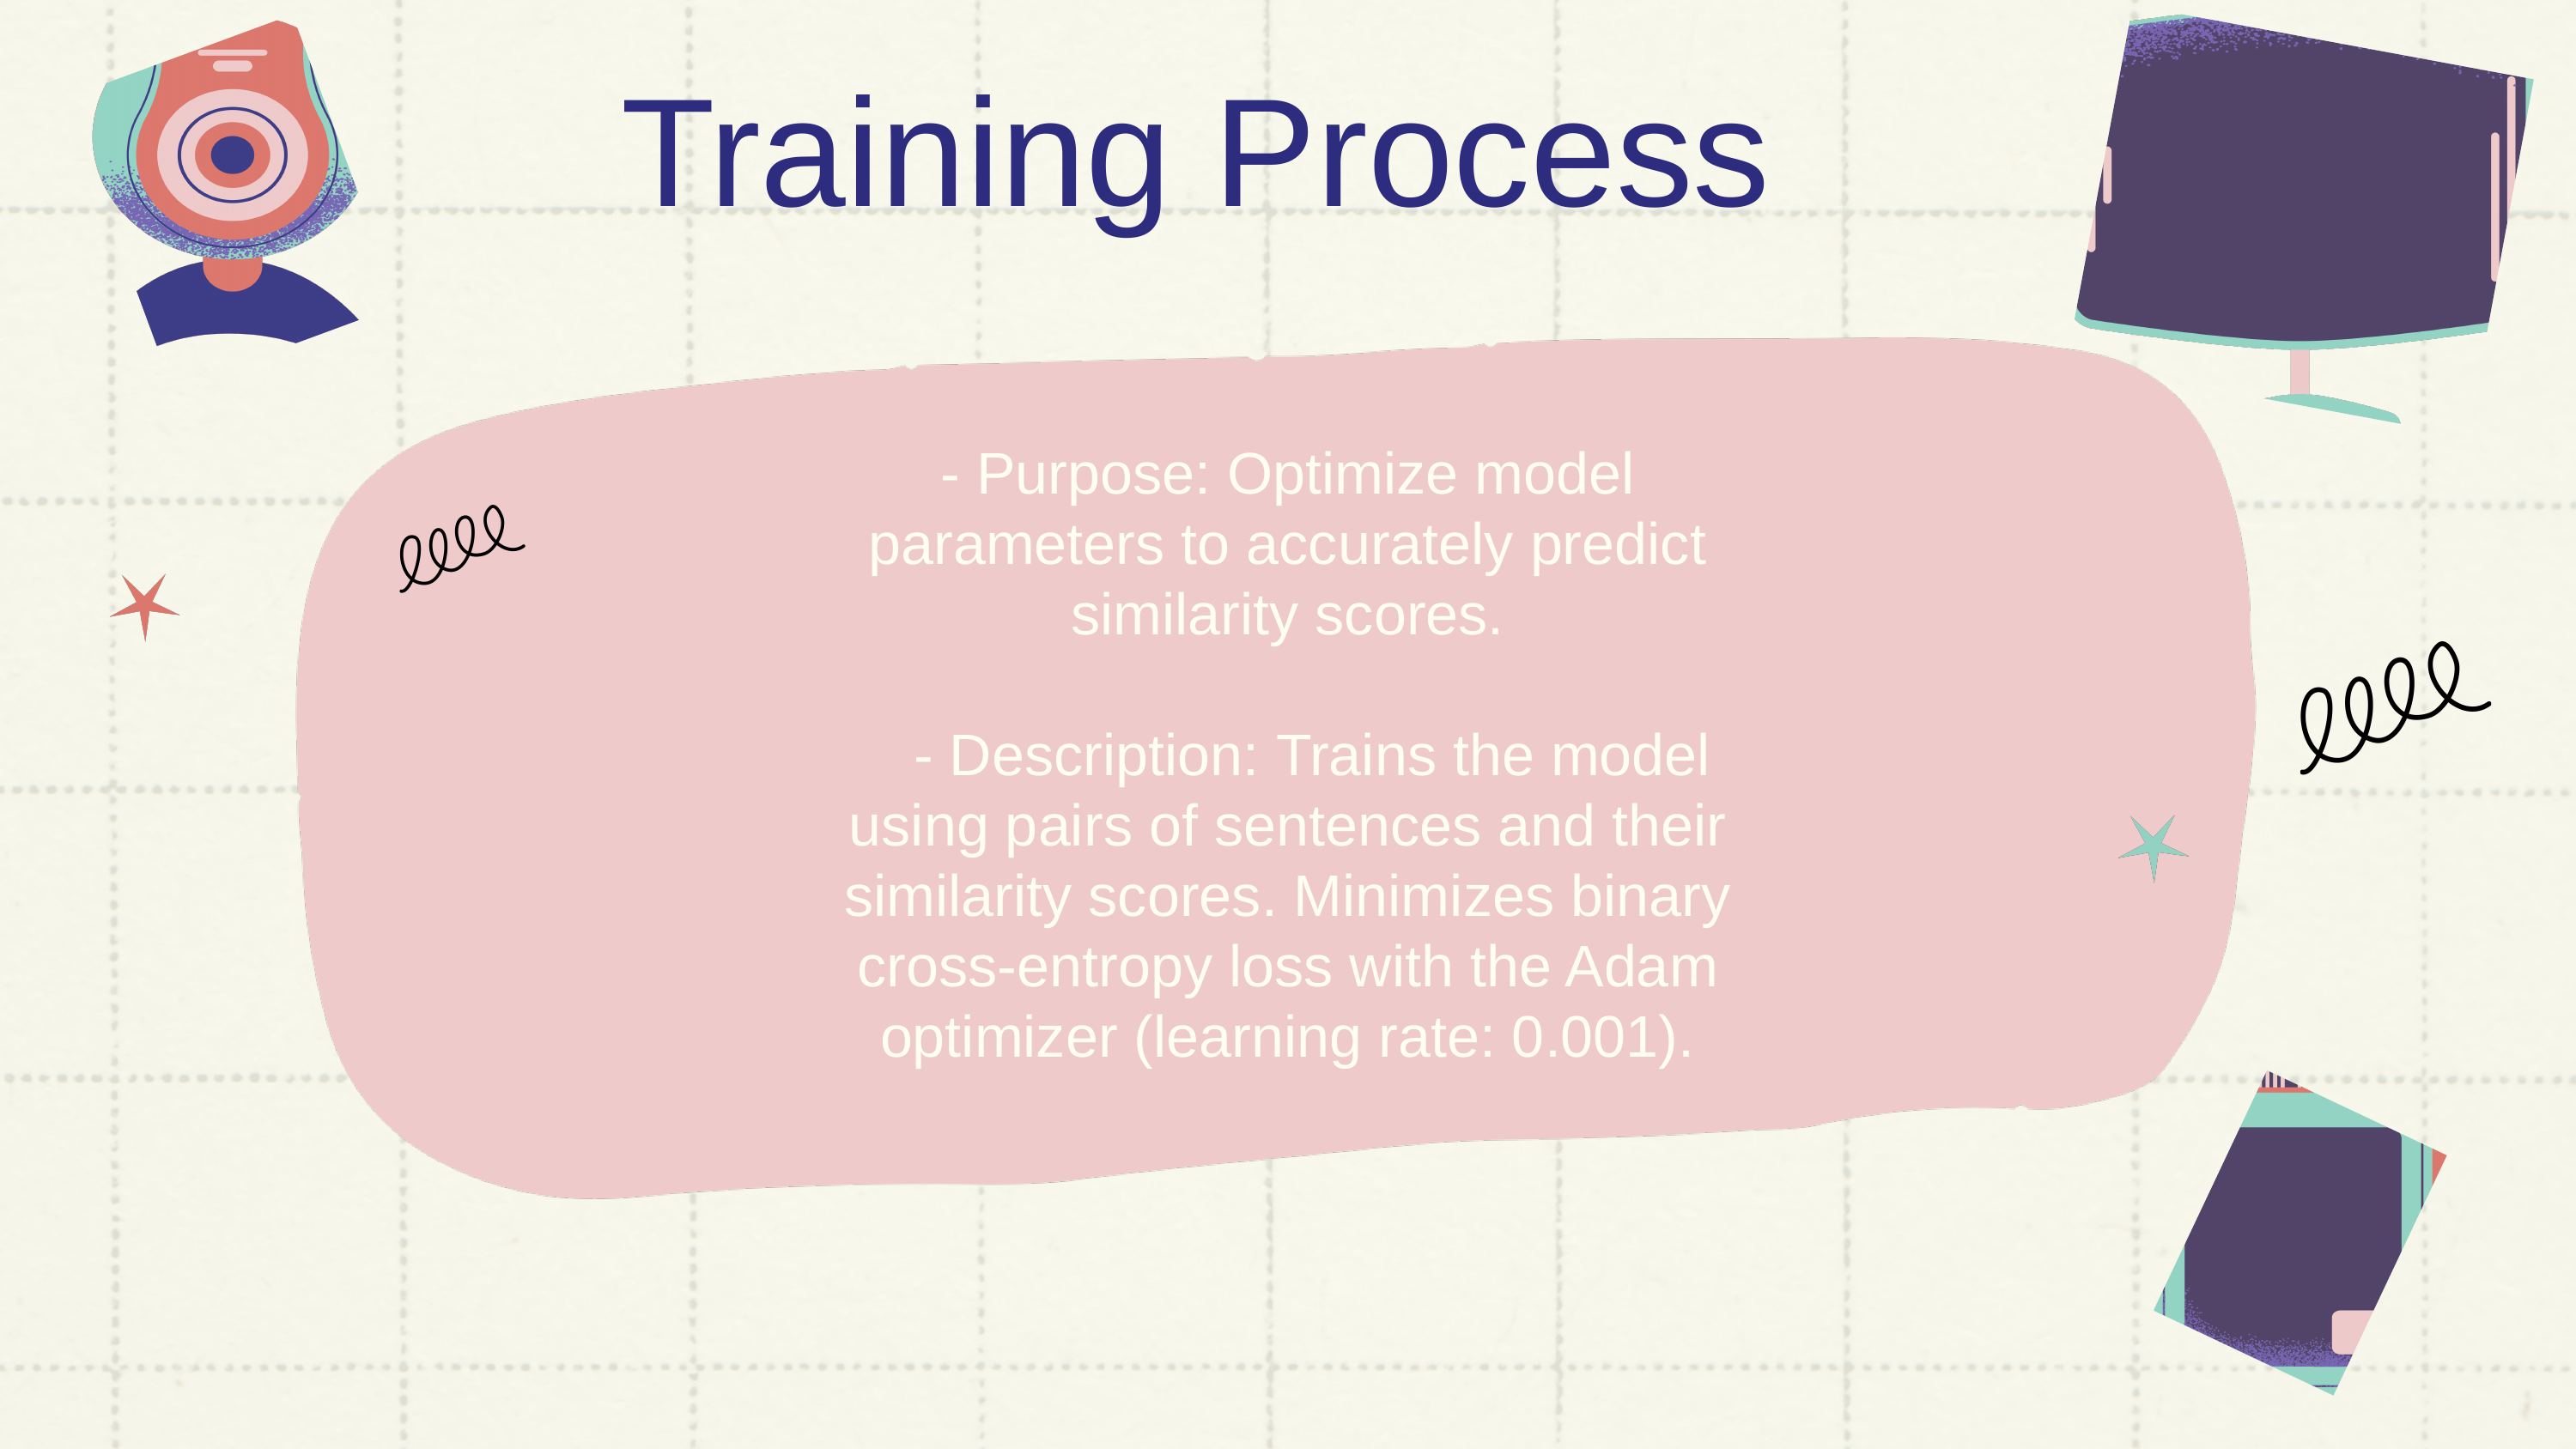

Training Process

- Purpose: Optimize model parameters to accurately predict similarity scores.

   - Description: Trains the model using pairs of sentences and their similarity scores. Minimizes binary cross-entropy loss with the Adam optimizer (learning rate: 0.001).